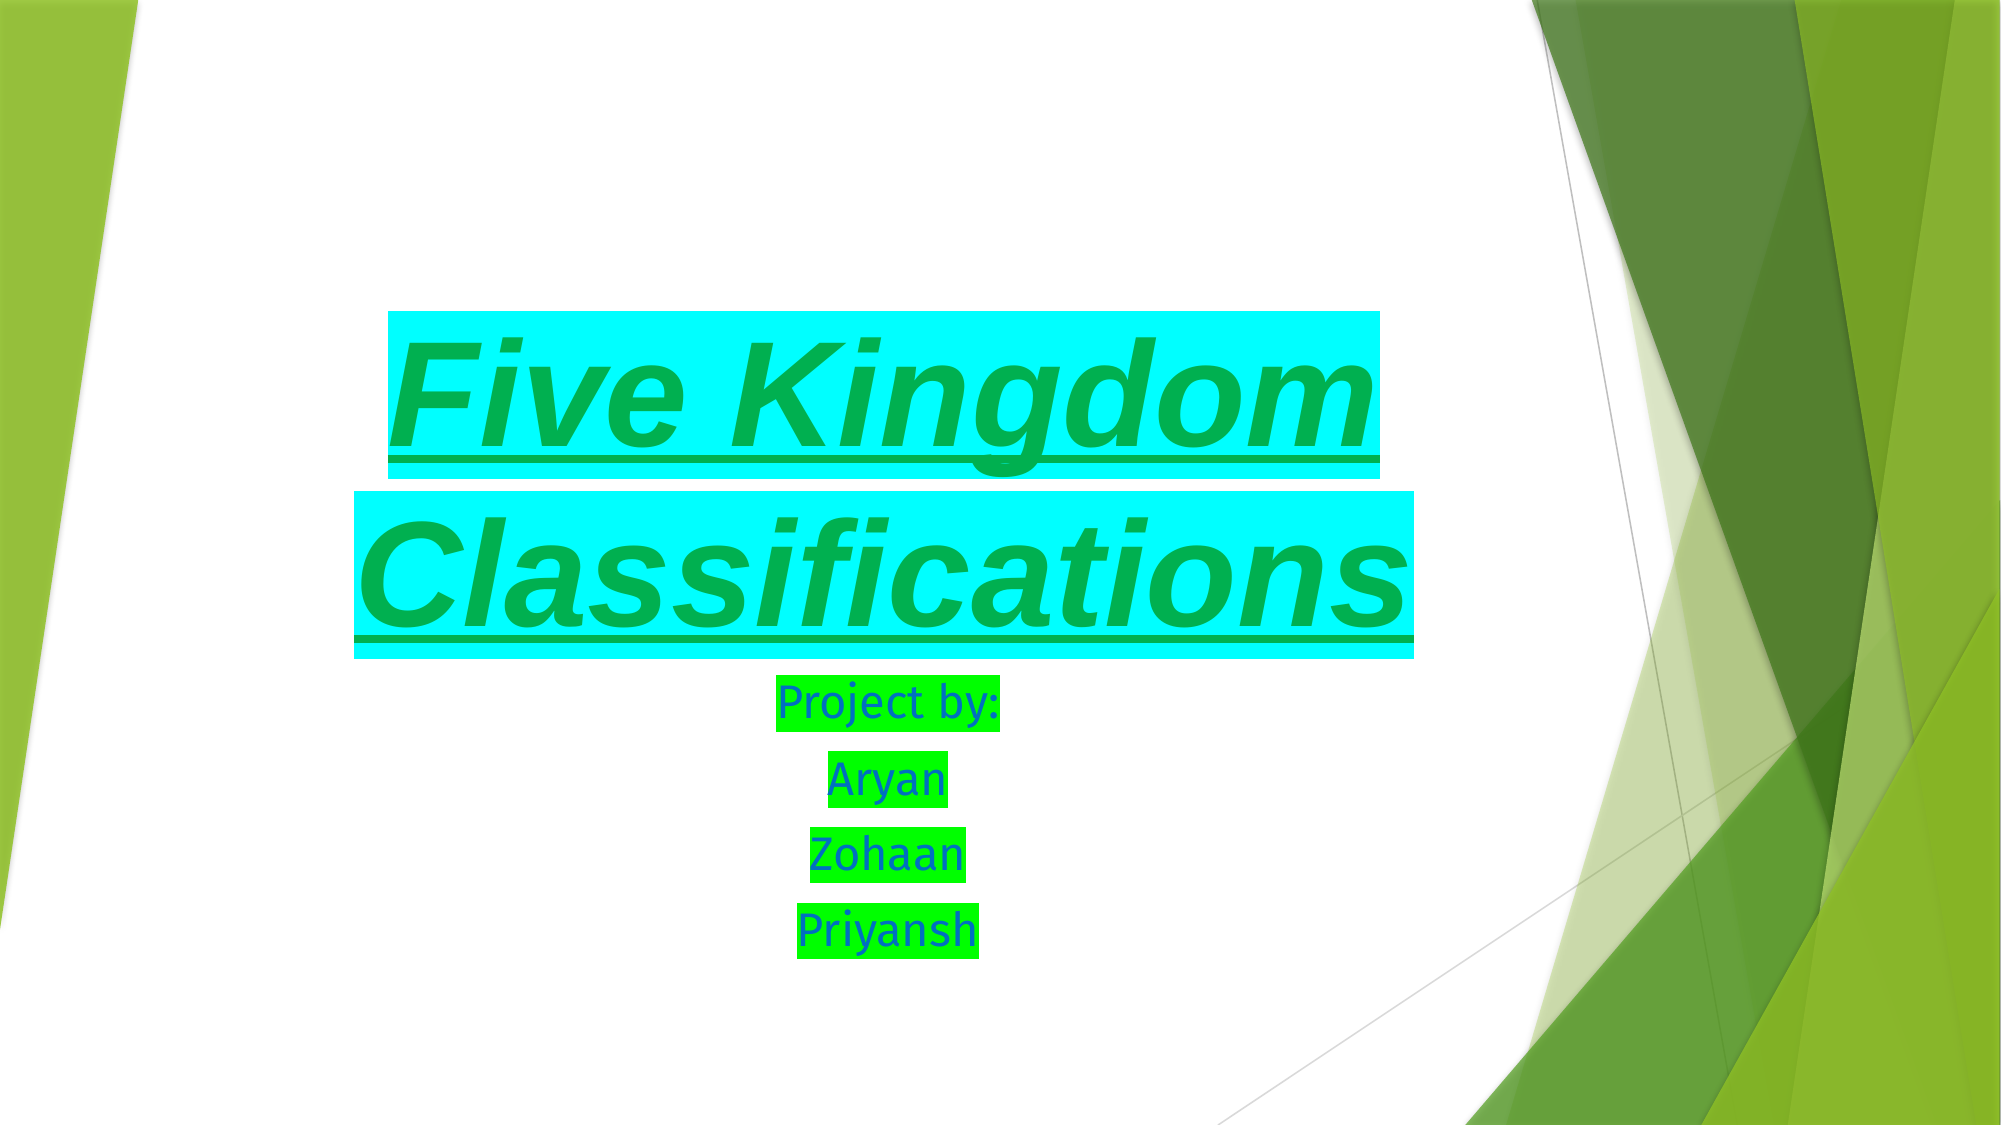

# Five Kingdom Classifications
Project by:
Aryan
Zohaan
Priyansh